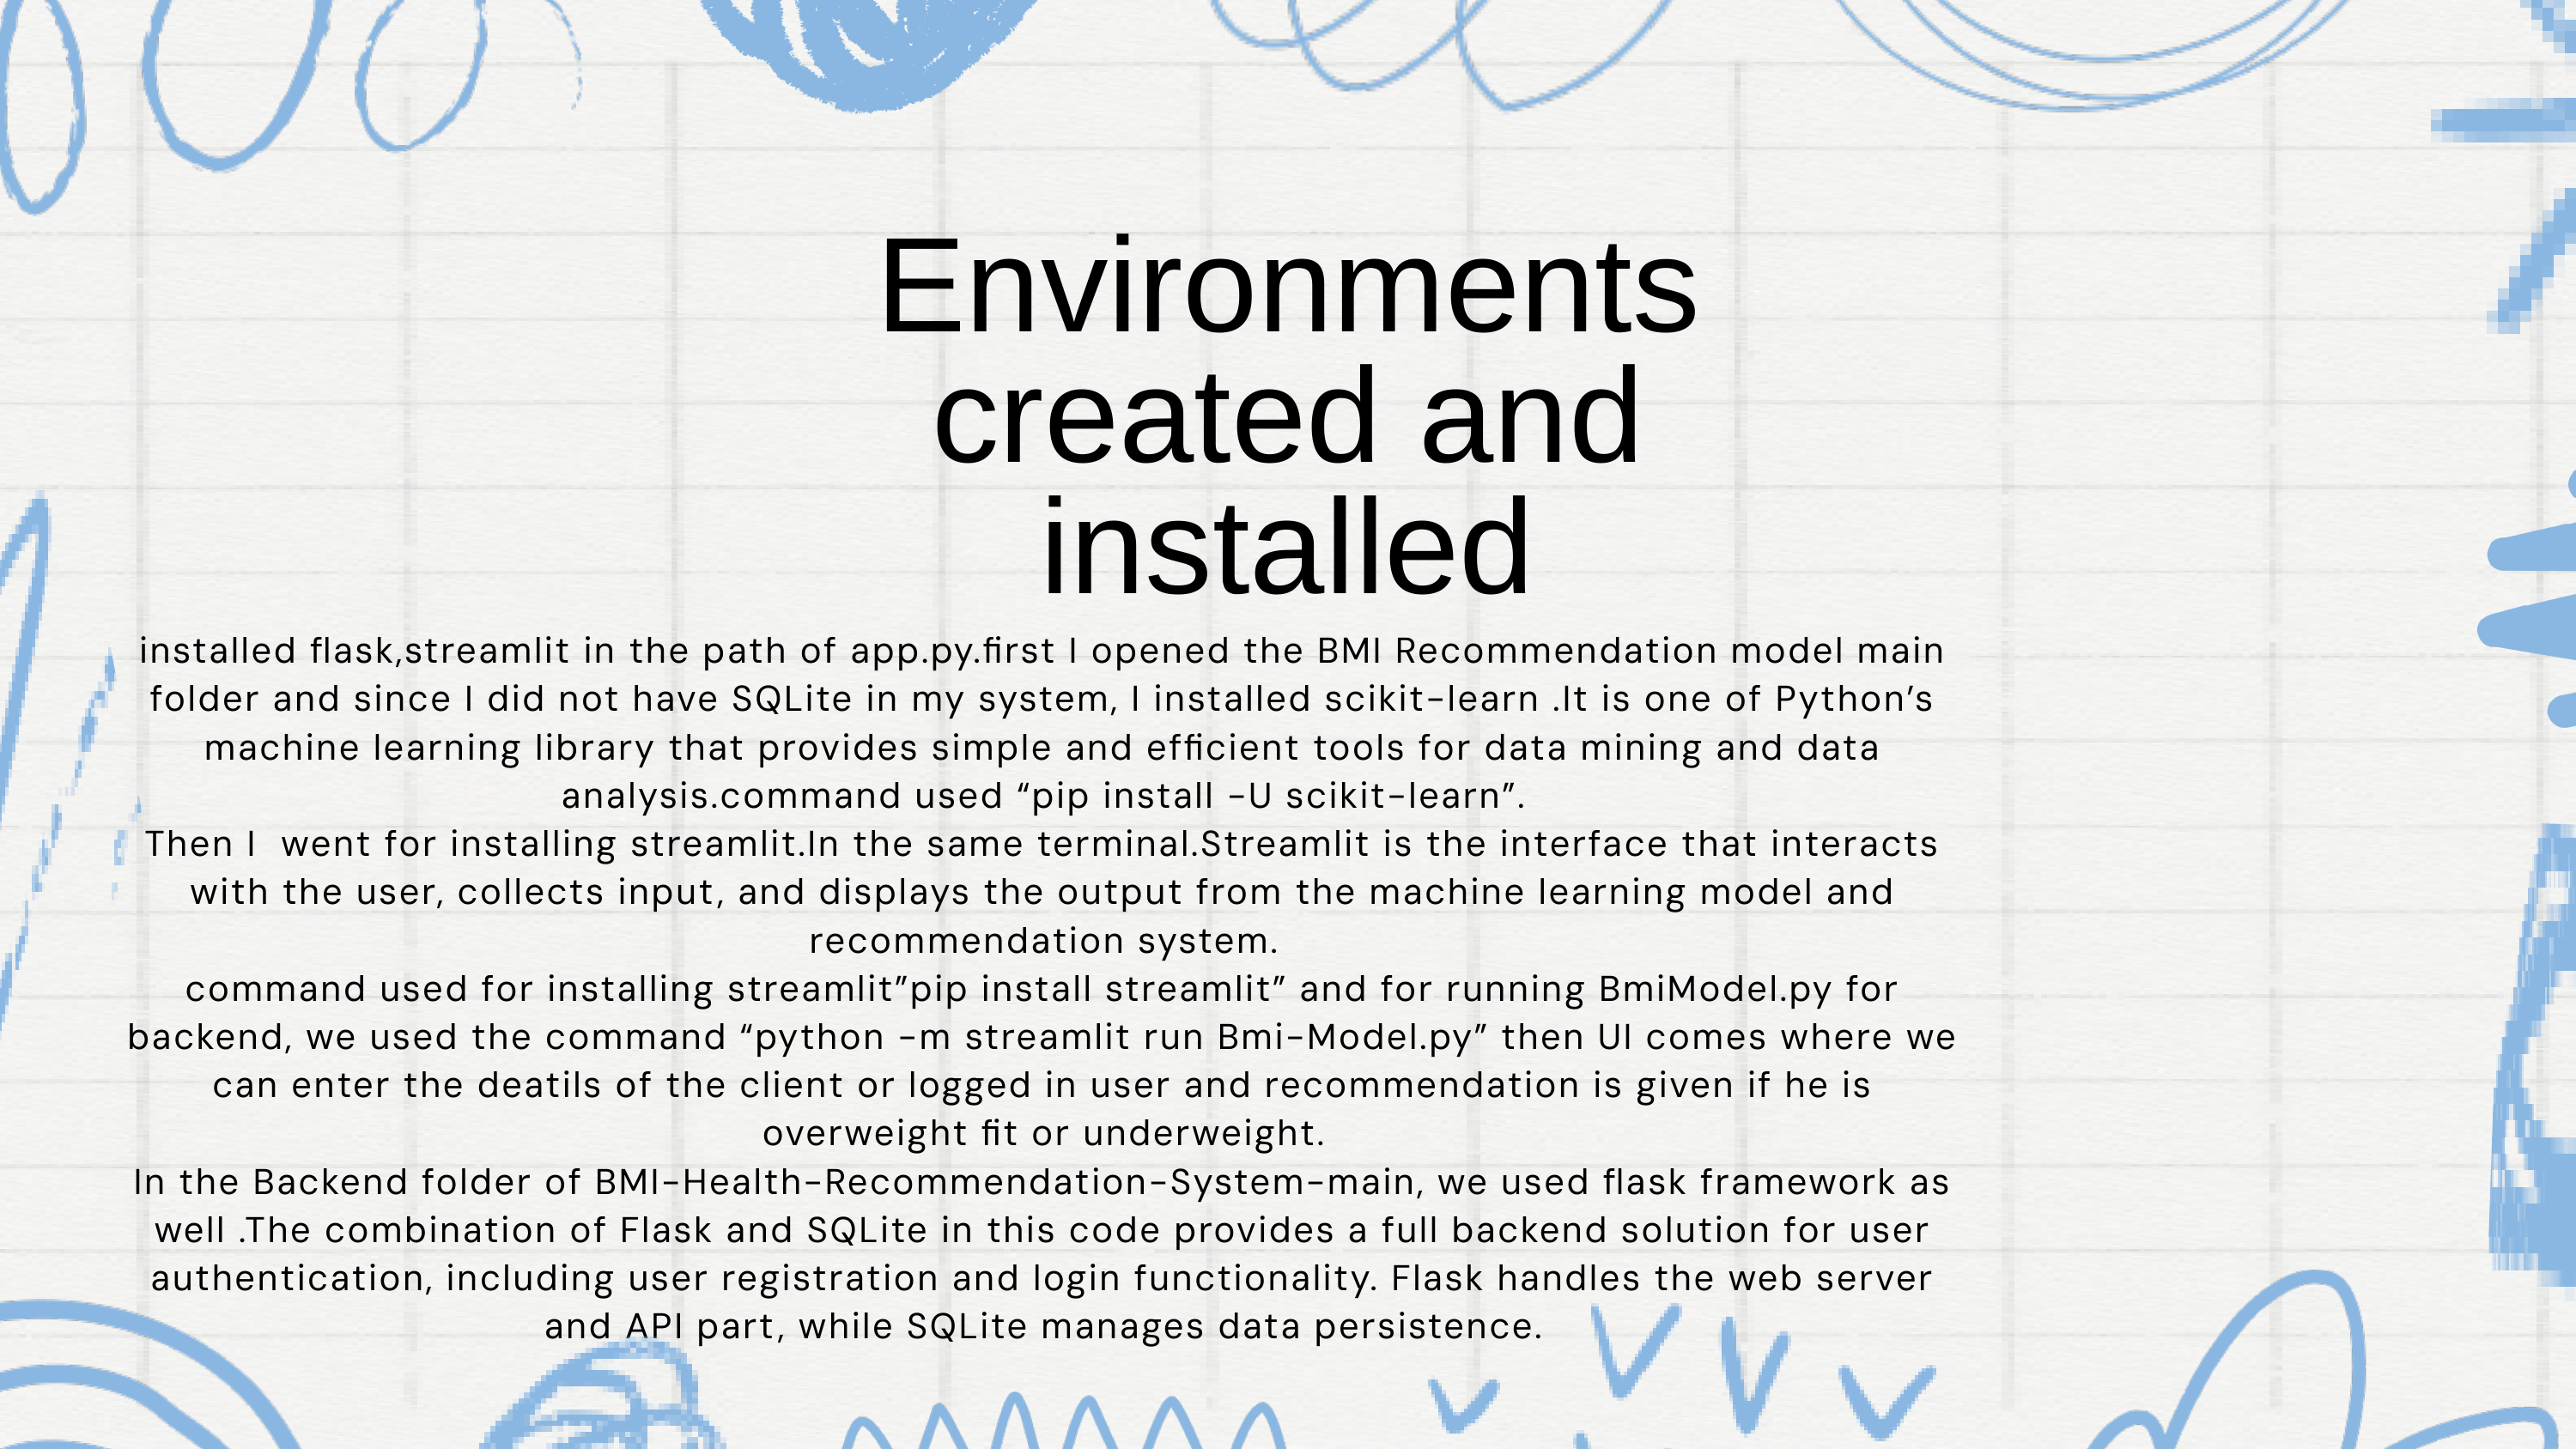

Environments created and installed

installed flask,streamlit in the path of app.py.first I opened the BMI Recommendation model main folder and since I did not have SQLite in my system, I installed scikit-learn .It is one of Python’s machine learning library that provides simple and efficient tools for data mining and data analysis.command used “pip install -U scikit-learn”.
Then I  went for installing streamlit.In the same terminal.Streamlit is the interface that interacts with the user, collects input, and displays the output from the machine learning model and recommendation system.
command used for installing streamlit”pip install streamlit” and for running BmiModel.py for backend, we used the command “python -m streamlit run Bmi-Model.py” then UI comes where we can enter the deatils of the client or logged in user and recommendation is given if he is overweight fit or underweight.
In the Backend folder of BMI-Health-Recommendation-System-main, we used flask framework as well .The combination of Flask and SQLite in this code provides a full backend solution for user authentication, including user registration and login functionality. Flask handles the web server and API part, while SQLite manages data persistence.